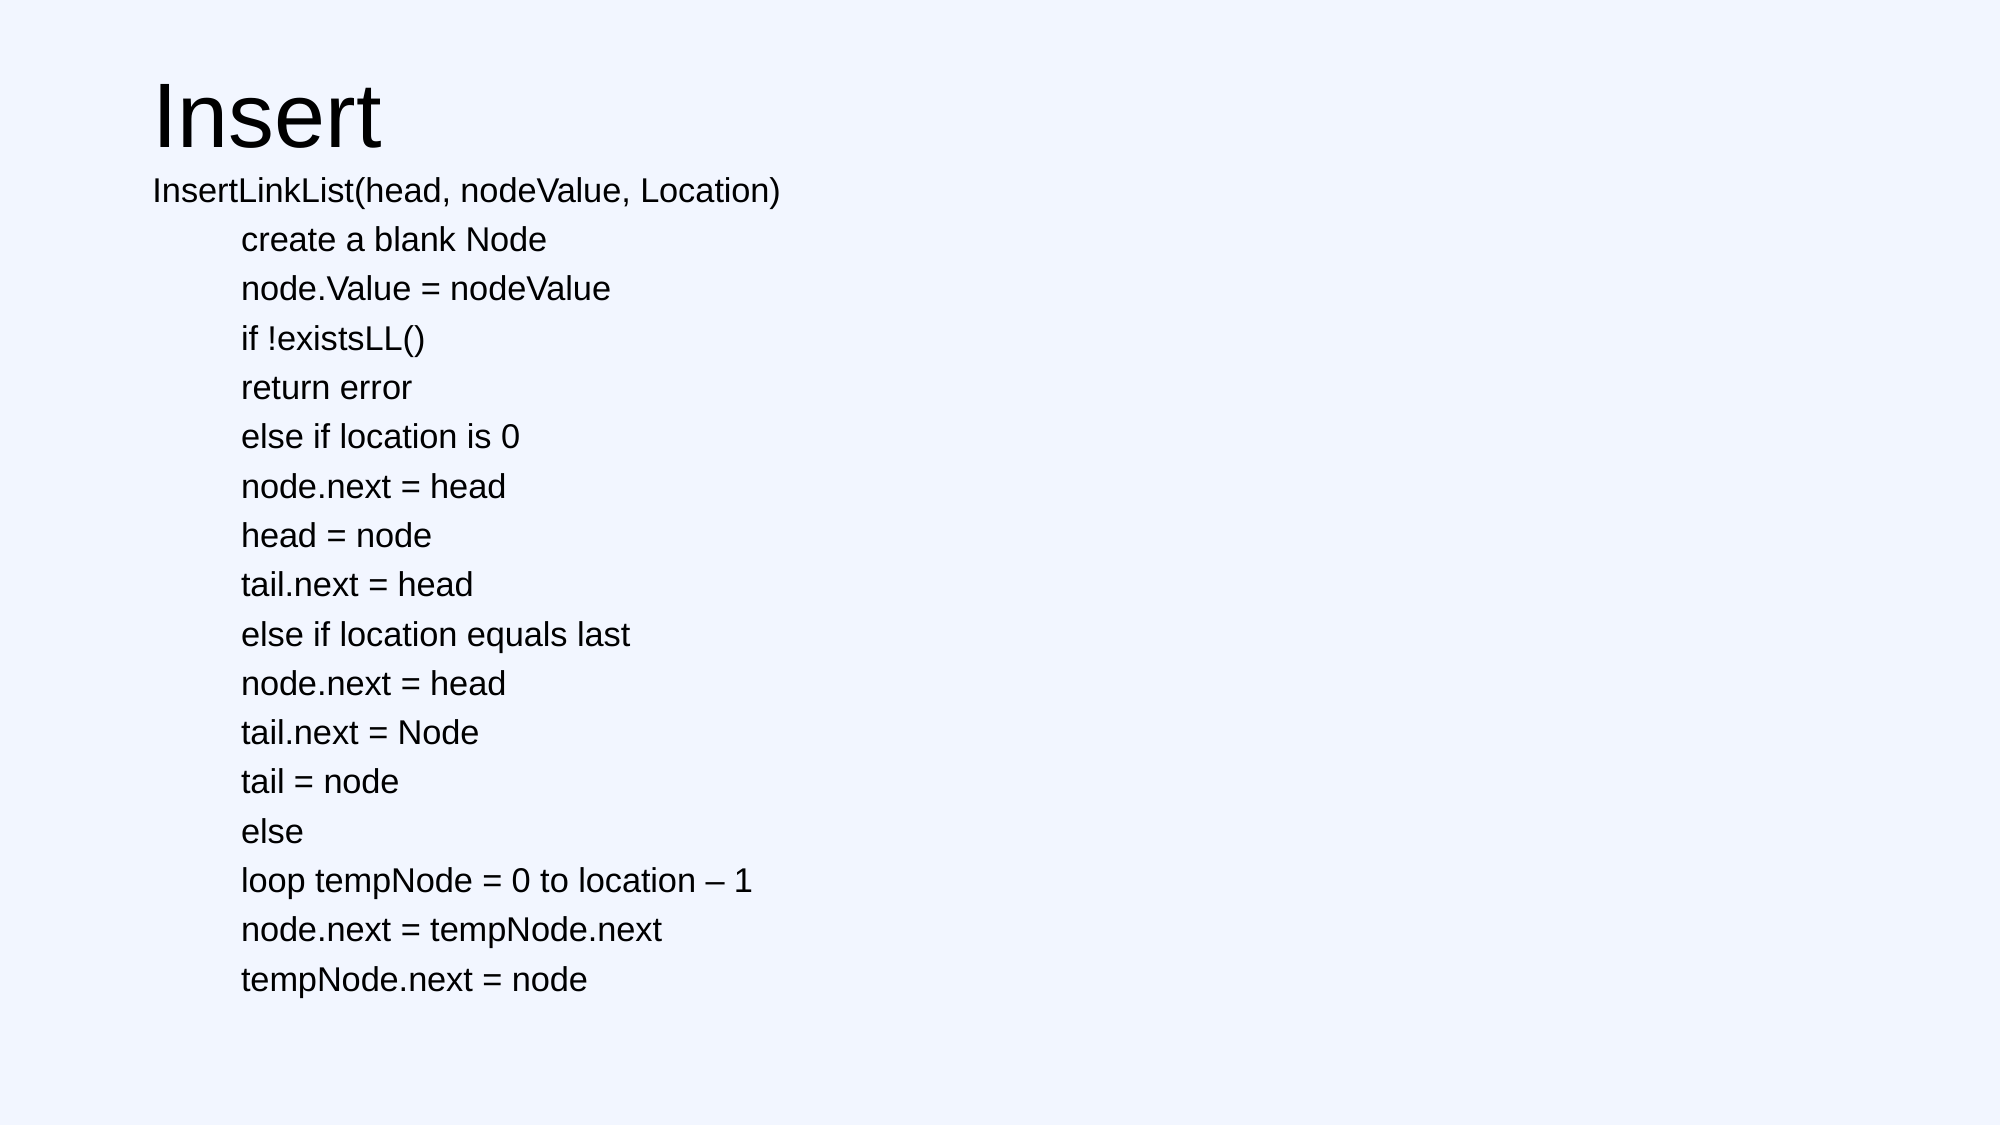

# Insert
InsertLinkList(head, nodeValue, Location)
	create a blank Node
	node.Value = nodeValue
	if !existsLL()
		return error
	else if location is 0
		node.next = head
		head = node
		tail.next = head
	else if location equals last
		node.next = head
		tail.next = Node
		tail = node
	else
		loop tempNode = 0 to location – 1
		node.next = tempNode.next
		tempNode.next = node